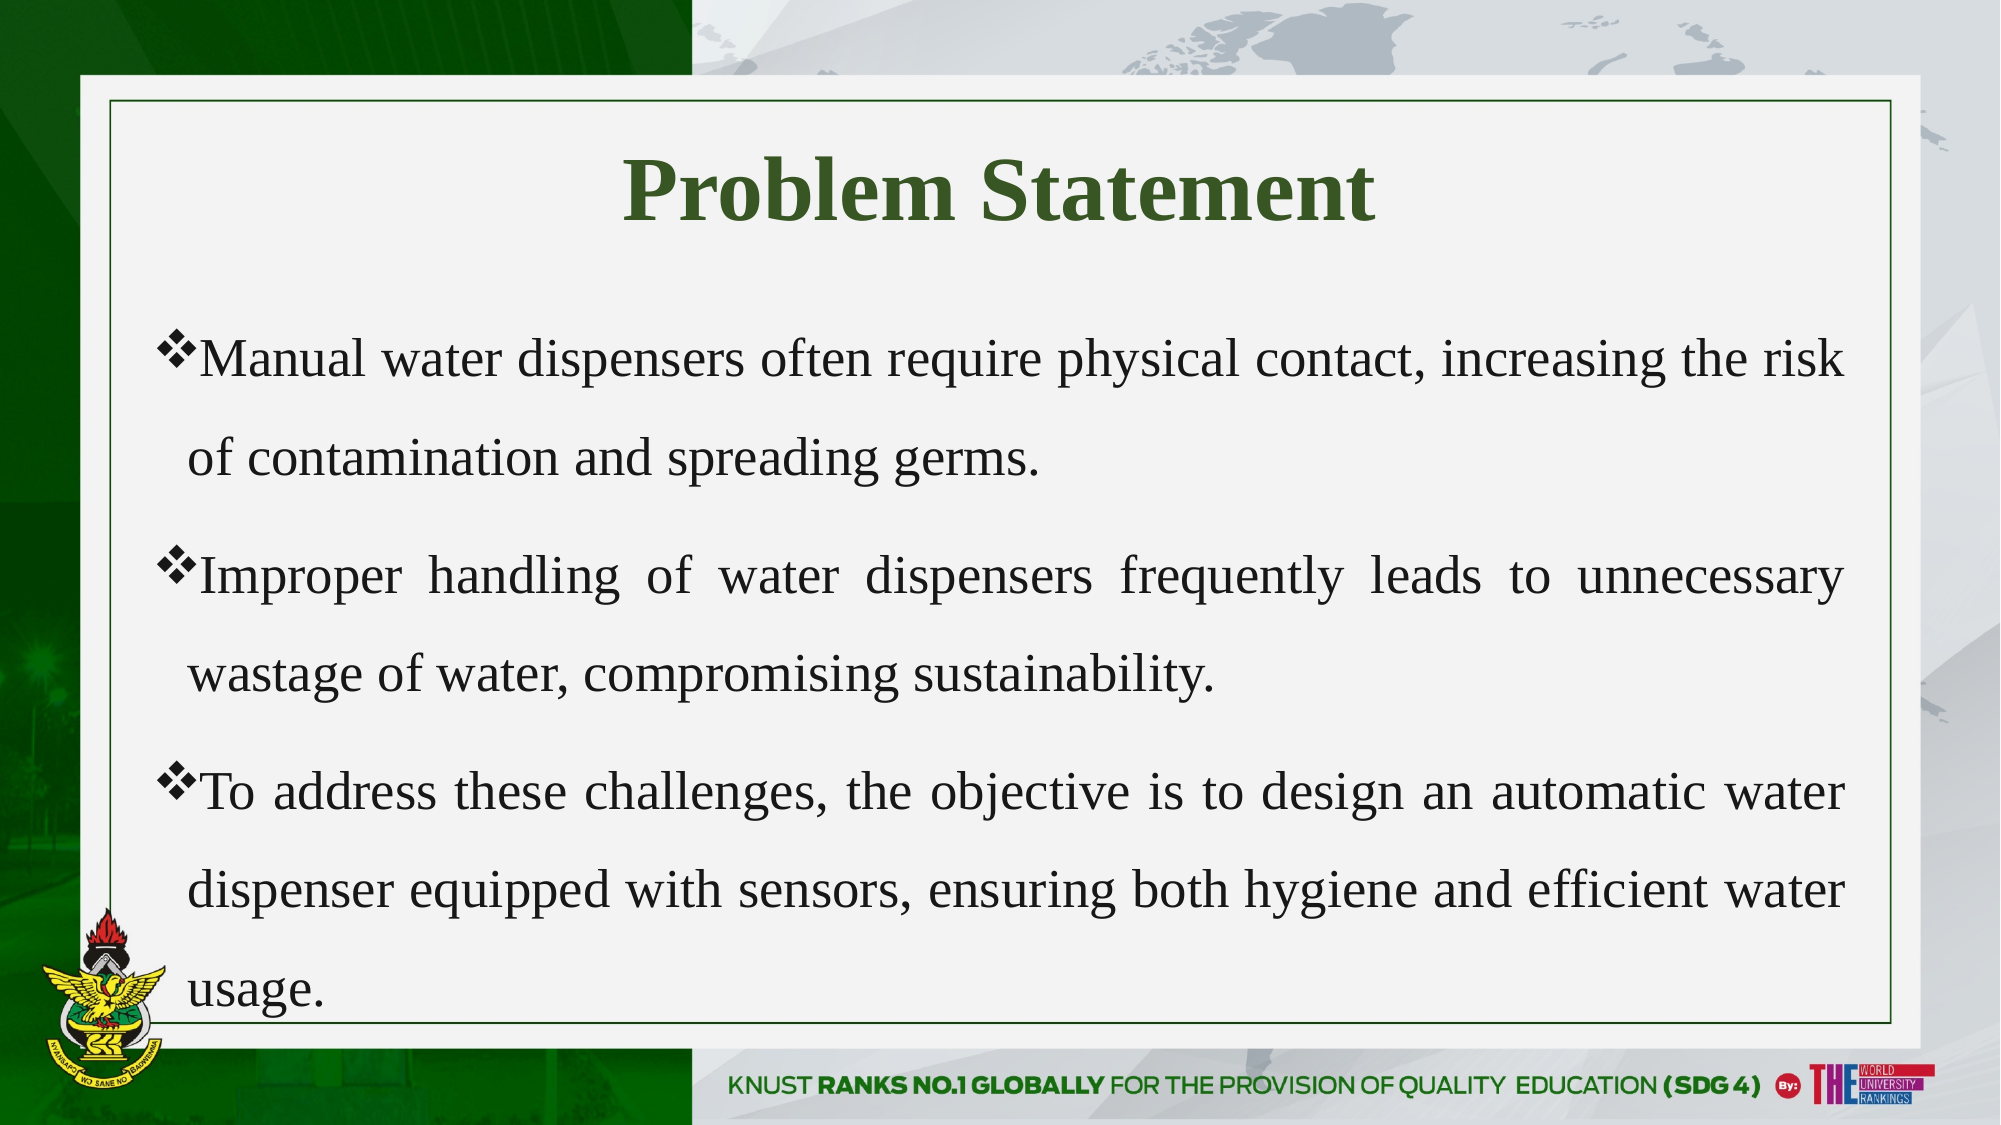

# Problem Statement
Manual water dispensers often require physical contact, increasing the risk of contamination and spreading germs.
Improper handling of water dispensers frequently leads to unnecessary wastage of water, compromising sustainability.
To address these challenges, the objective is to design an automatic water dispenser equipped with sensors, ensuring both hygiene and efficient water usage.